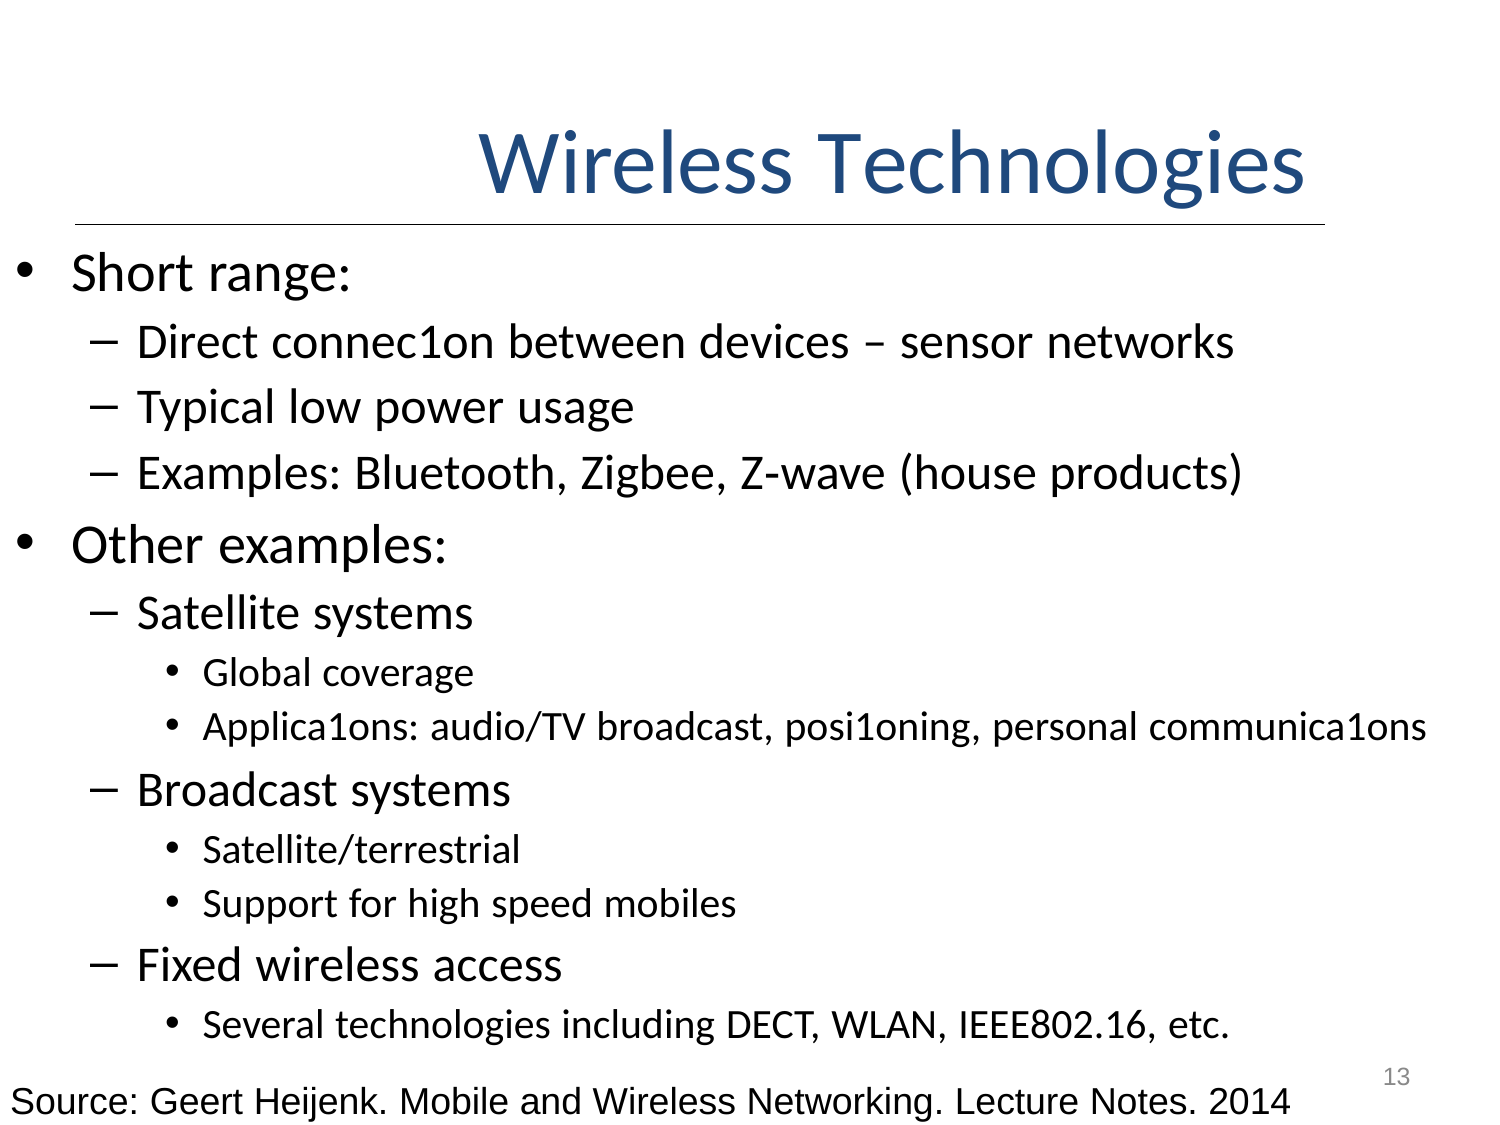

# Wireless Technologies

Short range:
Direct connec1on between devices – sensor networks
Typical low power usage
Examples: Bluetooth, Zigbee, Z‐wave (house products)
Other examples:
Satellite systems
Global coverage
Applica1ons: audio/TV broadcast, posi1oning, personal communica1ons
Broadcast systems
Satellite/terrestrial
Support for high speed mobiles
Fixed wireless access
Several technologies including DECT, WLAN, IEEE802.16, etc.
13
Source: Geert Heijenk. Mobile and Wireless Networking. Lecture Notes. 2014